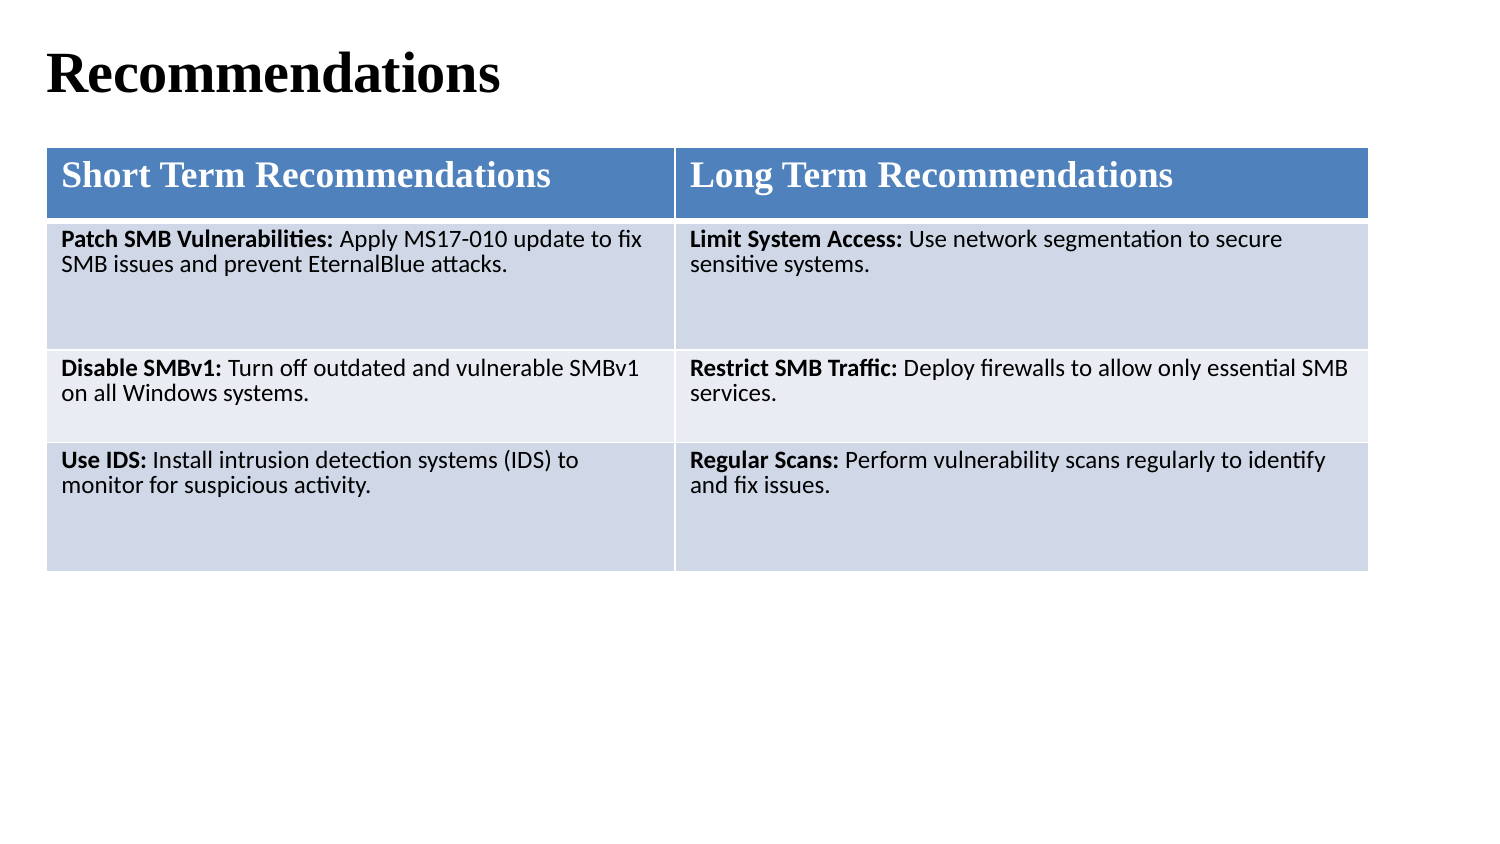

# Recommendations
| Short Term Recommendations | Long Term Recommendations |
| --- | --- |
| Patch SMB Vulnerabilities: Apply MS17-010 update to fix SMB issues and prevent EternalBlue attacks. | Limit System Access: Use network segmentation to secure sensitive systems. |
| Disable SMBv1: Turn off outdated and vulnerable SMBv1 on all Windows systems. | Restrict SMB Traffic: Deploy firewalls to allow only essential SMB services. |
| Use IDS: Install intrusion detection systems (IDS) to monitor for suspicious activity. | Regular Scans: Perform vulnerability scans regularly to identify and fix issues. |